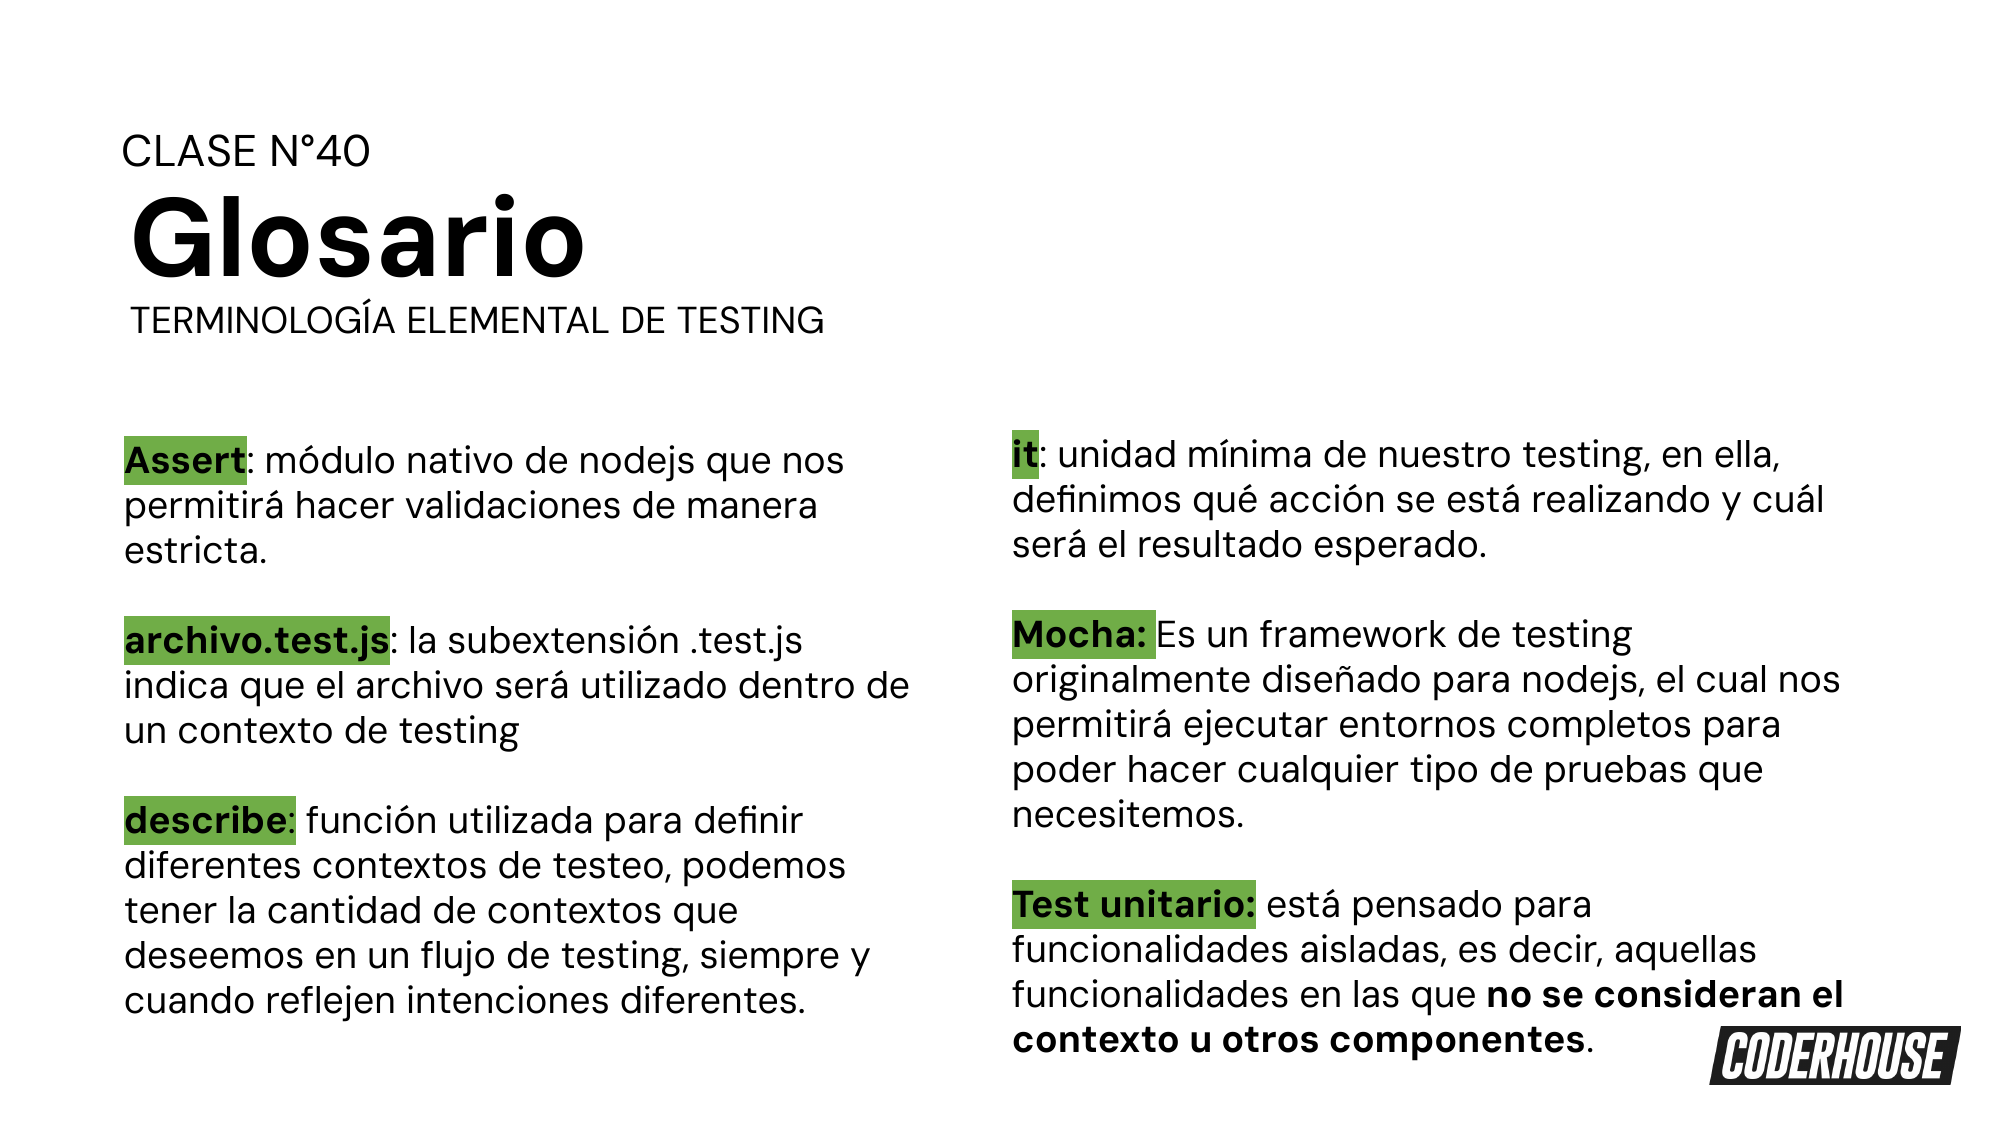

CLASE N°40
Glosario
TERMINOLOGÍA ELEMENTAL DE TESTING
it: unidad mínima de nuestro testing, en ella, definimos qué acción se está realizando y cuál será el resultado esperado.

Mocha: Es un framework de testing originalmente diseñado para nodejs, el cual nos permitirá ejecutar entornos completos para poder hacer cualquier tipo de pruebas que necesitemos.

Test unitario: está pensado para funcionalidades aisladas, es decir, aquellas funcionalidades en las que no se consideran el contexto u otros componentes.
Assert: módulo nativo de nodejs que nos permitirá hacer validaciones de manera estricta.

archivo.test.js: la subextensión .test.js indica que el archivo será utilizado dentro de un contexto de testing
describe: función utilizada para definir diferentes contextos de testeo, podemos tener la cantidad de contextos que deseemos en un flujo de testing, siempre y cuando reflejen intenciones diferentes.